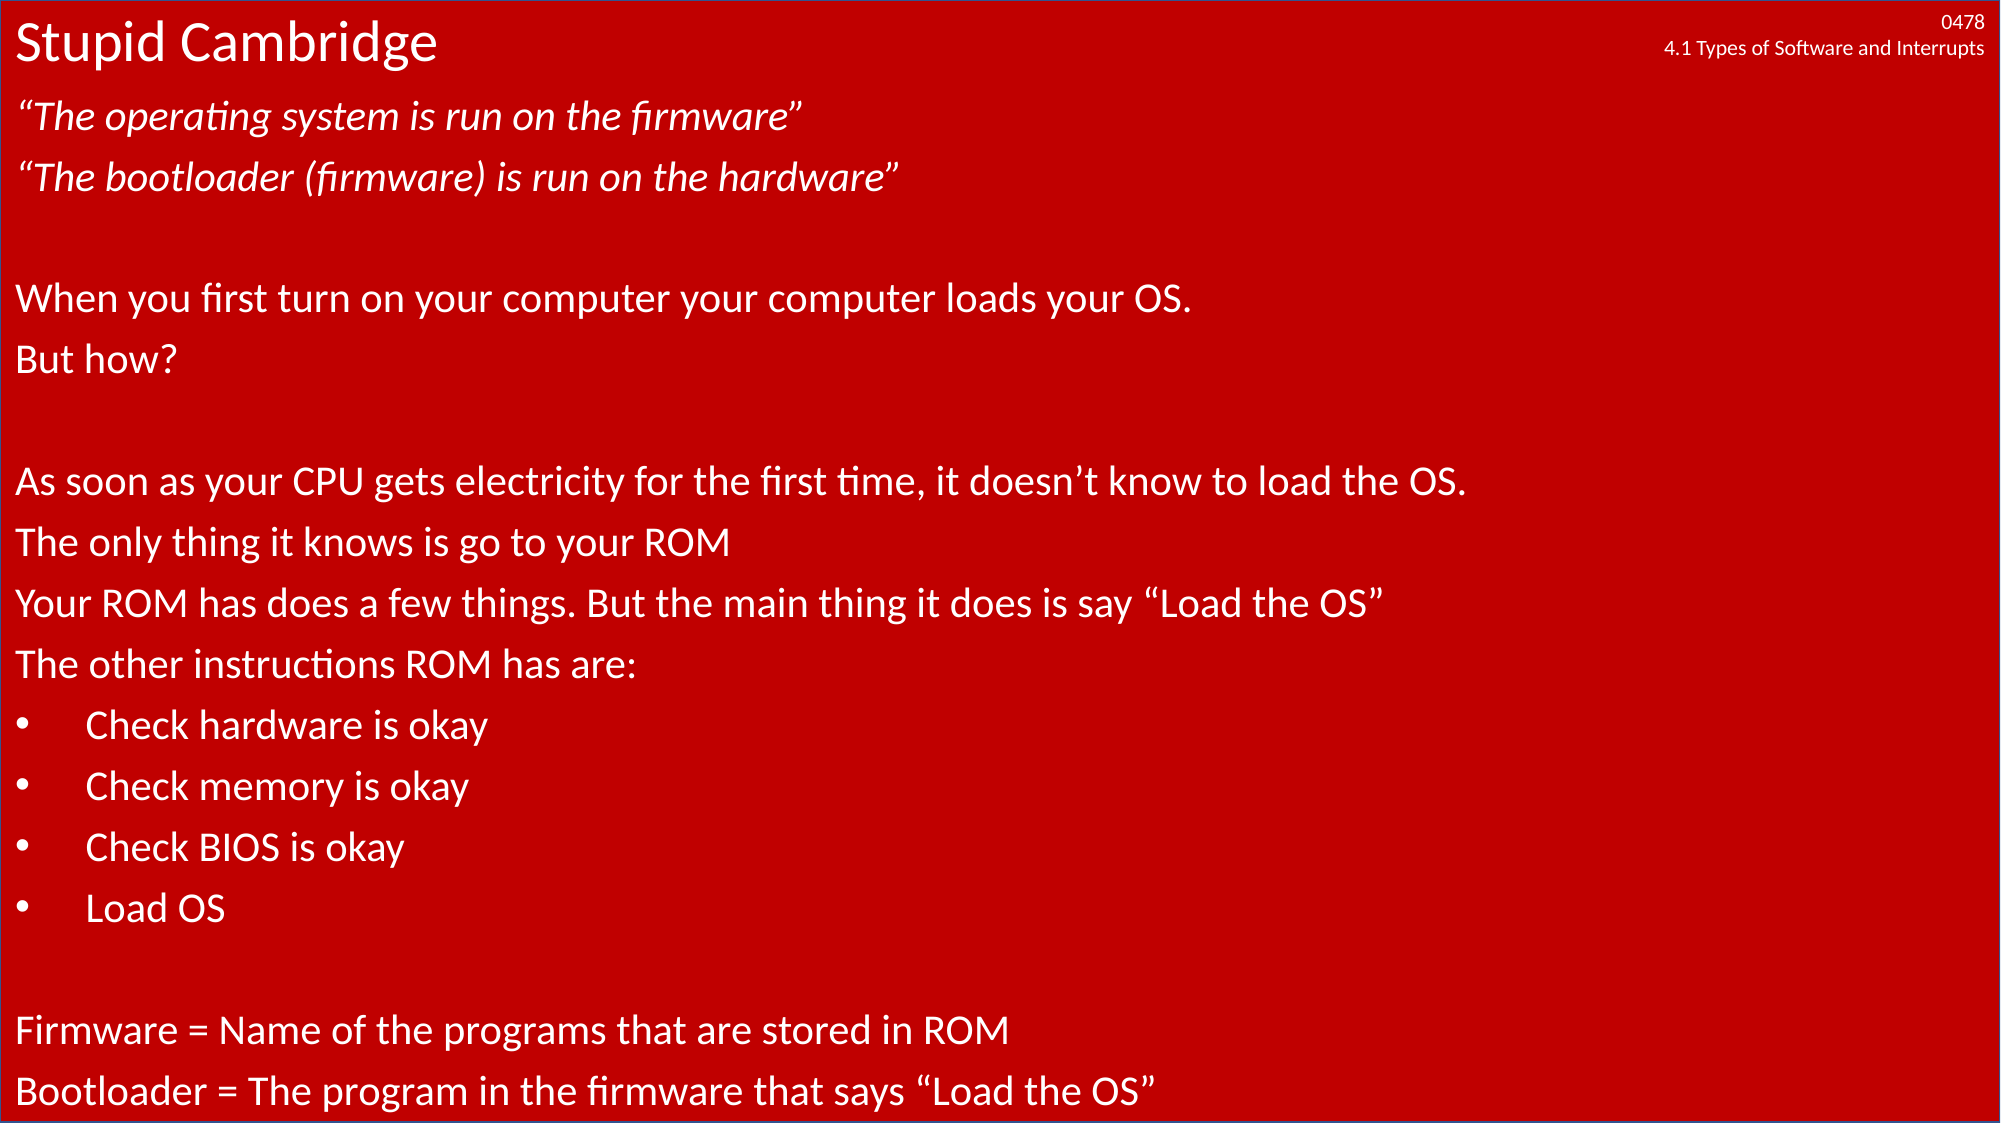

# Stupid Cambridge
“The operating system is run on the firmware”
“The bootloader (firmware) is run on the hardware”

When you first turn on your computer your computer loads your OS.
But how?

As soon as your CPU gets electricity for the first time, it doesn’t know to load the OS.
The only thing it knows is go to your ROM
Your ROM has does a few things. But the main thing it does is say “Load the OS”
The other instructions ROM has are:
Check hardware is okay
Check memory is okay
Check BIOS is okay
Load OS

Firmware = Name of the programs that are stored in ROM
Bootloader = The program in the firmware that says “Load the OS”